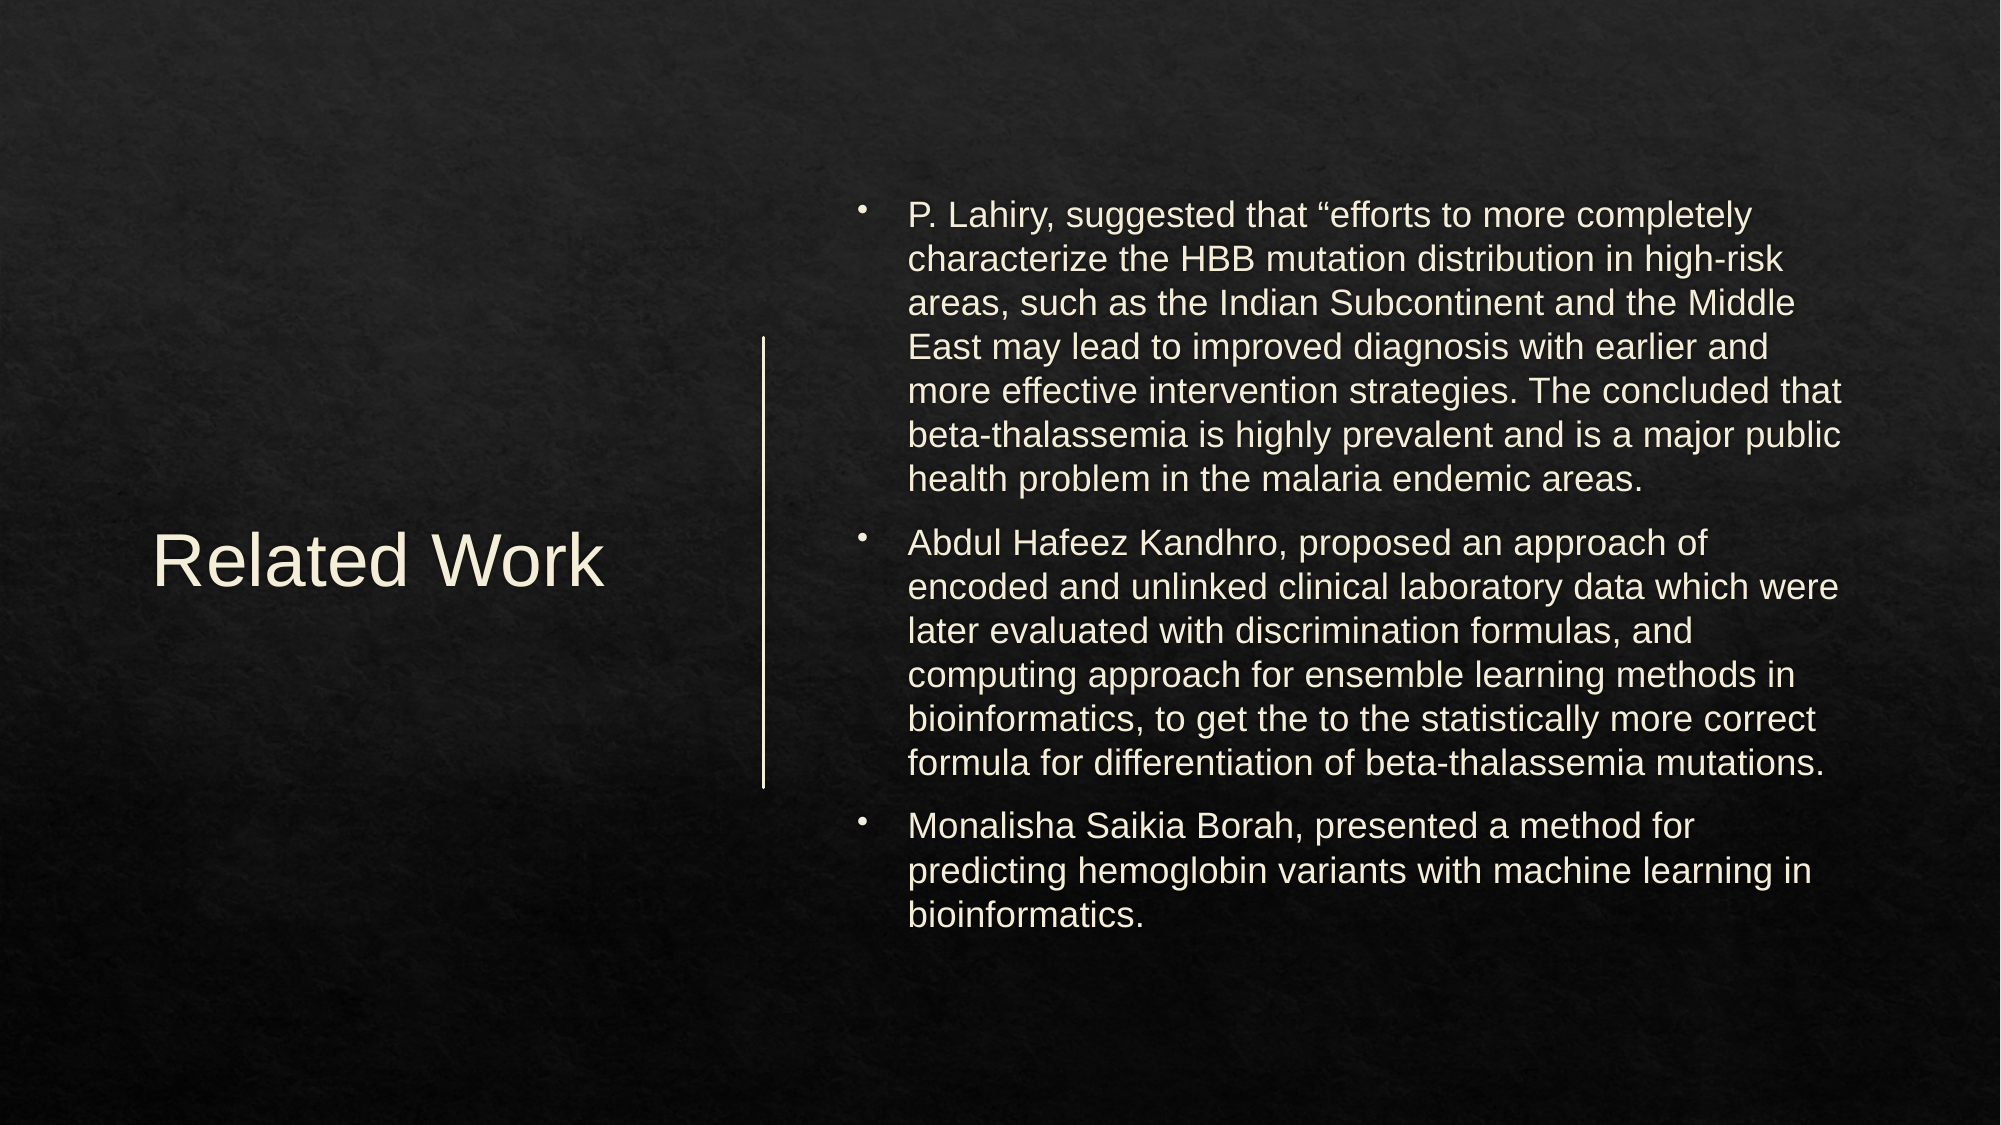

# Related Work
P. Lahiry, suggested that “efforts to more completely characterize the HBB mutation distribution in high-risk areas, such as the Indian Subcontinent and the Middle East may lead to improved diagnosis with earlier and more effective intervention strategies. The concluded that beta-thalassemia is highly prevalent and is a major public health problem in the malaria endemic areas.
Abdul Hafeez Kandhro, proposed an approach of encoded and unlinked clinical laboratory data which were later evaluated with discrimination formulas, and computing approach for ensemble learning methods in bioinformatics, to get the to the statistically more correct formula for differentiation of beta-thalassemia mutations.
Monalisha Saikia Borah, presented a method for predicting hemoglobin variants with machine learning in bioinformatics.